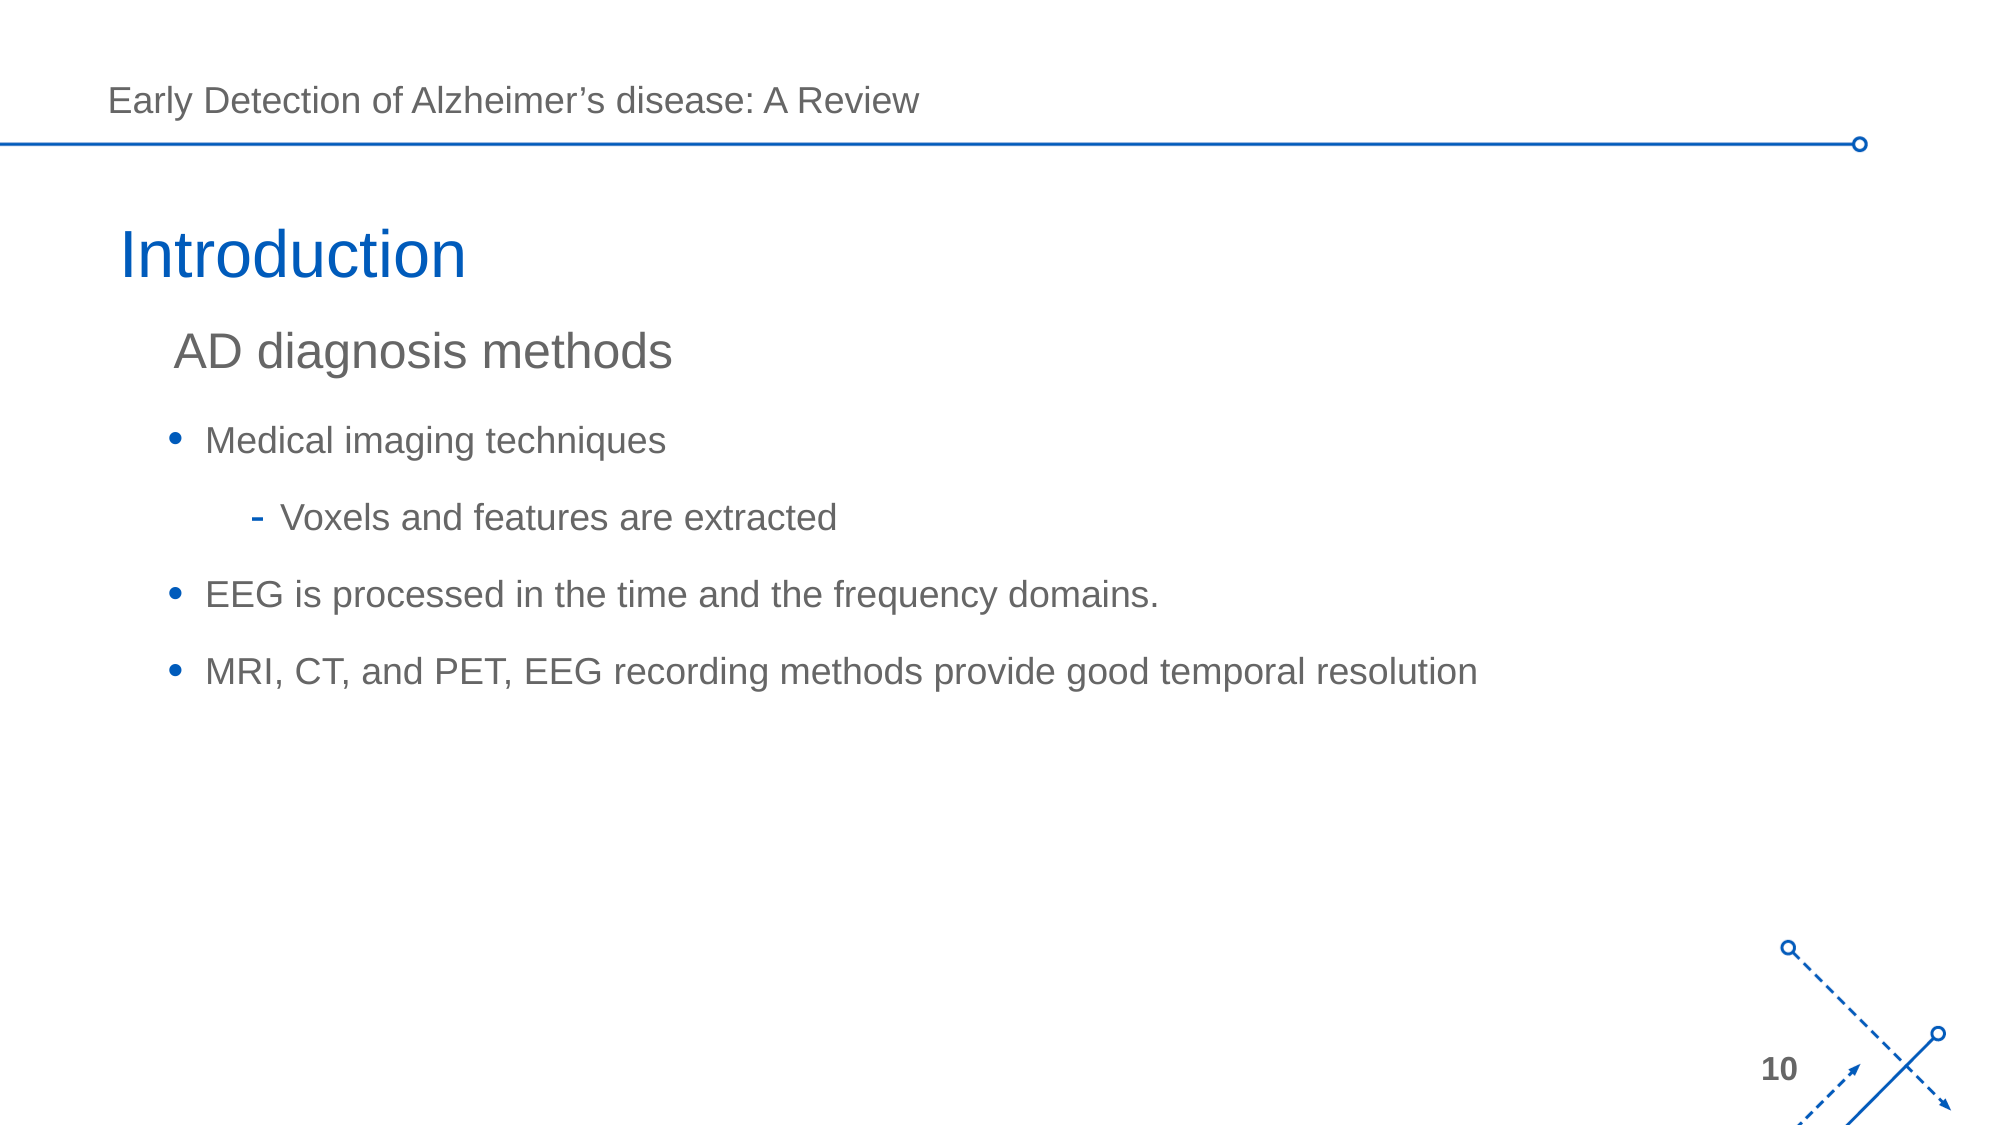

# Introduction
AD diagnosis methods
Medical imaging techniques
Voxels and features are extracted
EEG is processed in the time and the frequency domains.
MRI, CT, and PET, EEG recording methods provide good temporal resolution